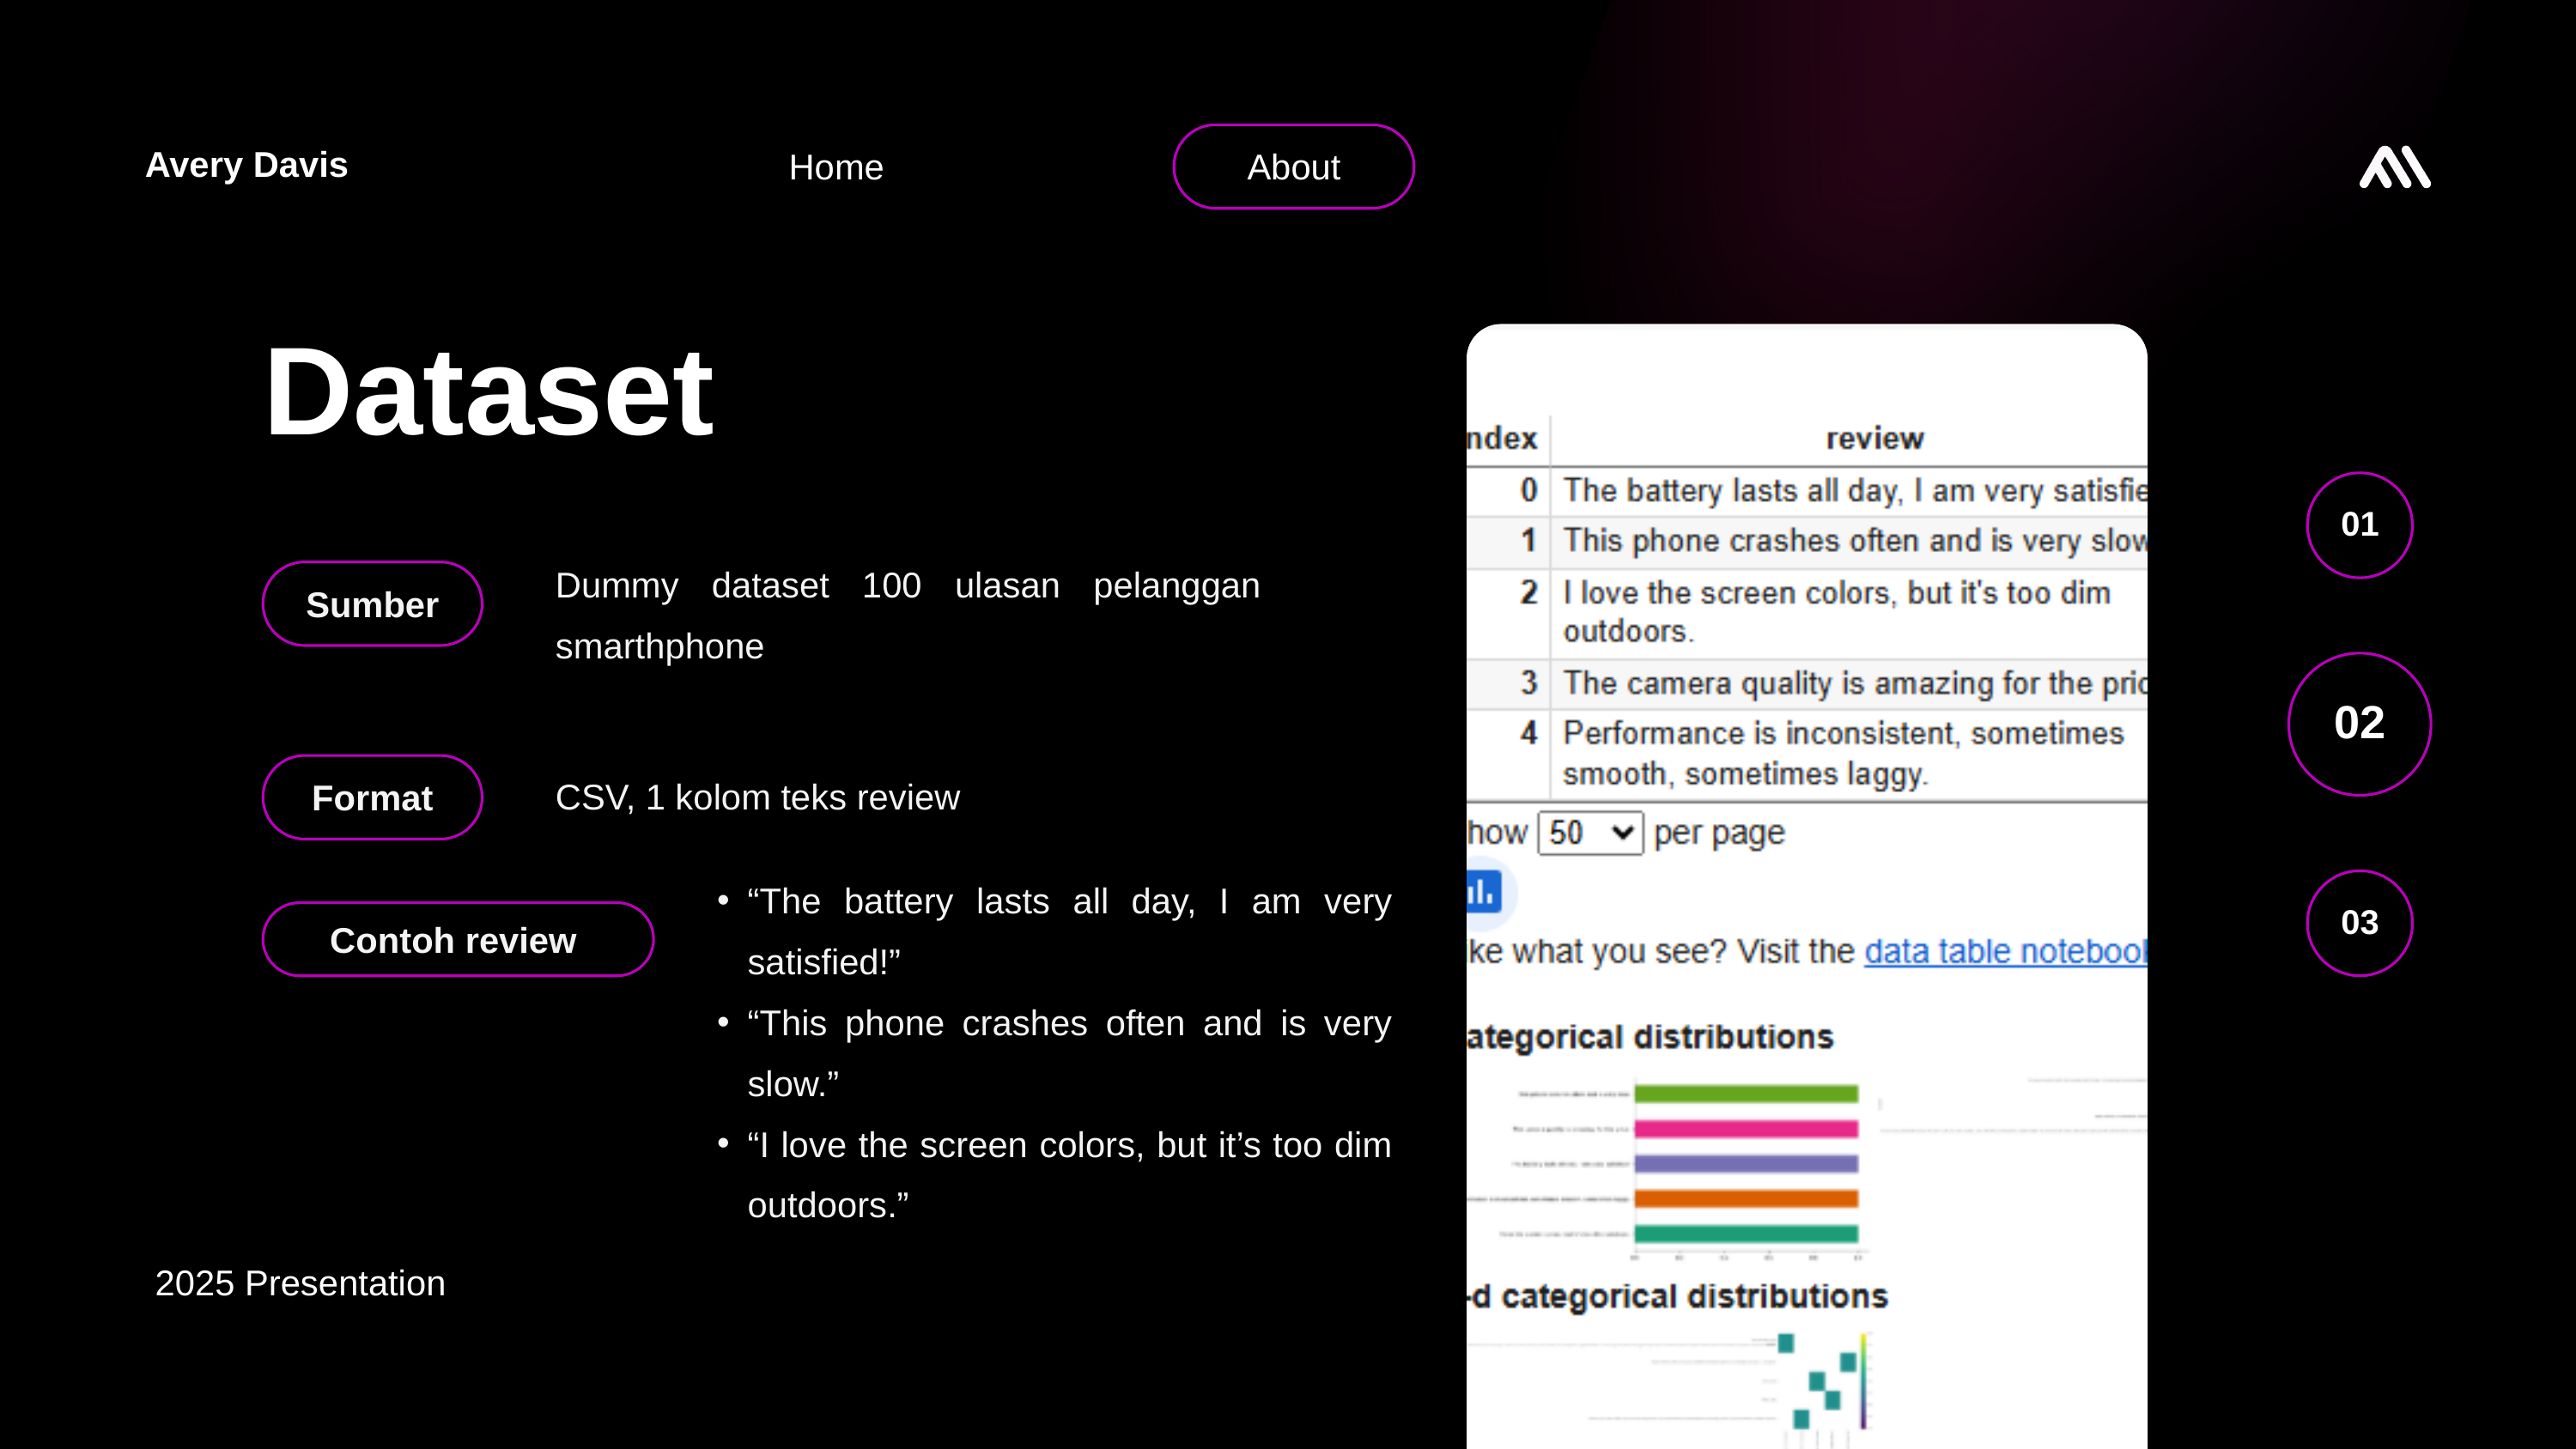

Home
About

Avery Davis

Dataset

01
Dummy dataset 100 ulasan pelanggan smarthphone

Sumber

02

CSV, 1 kolom teks review
Format
“The battery lasts all day, I am very satisfied!”
“This phone crashes often and is very slow.”
“I love the screen colors, but it’s too dim outdoors.”

03
Contoh review
2025 Presentation